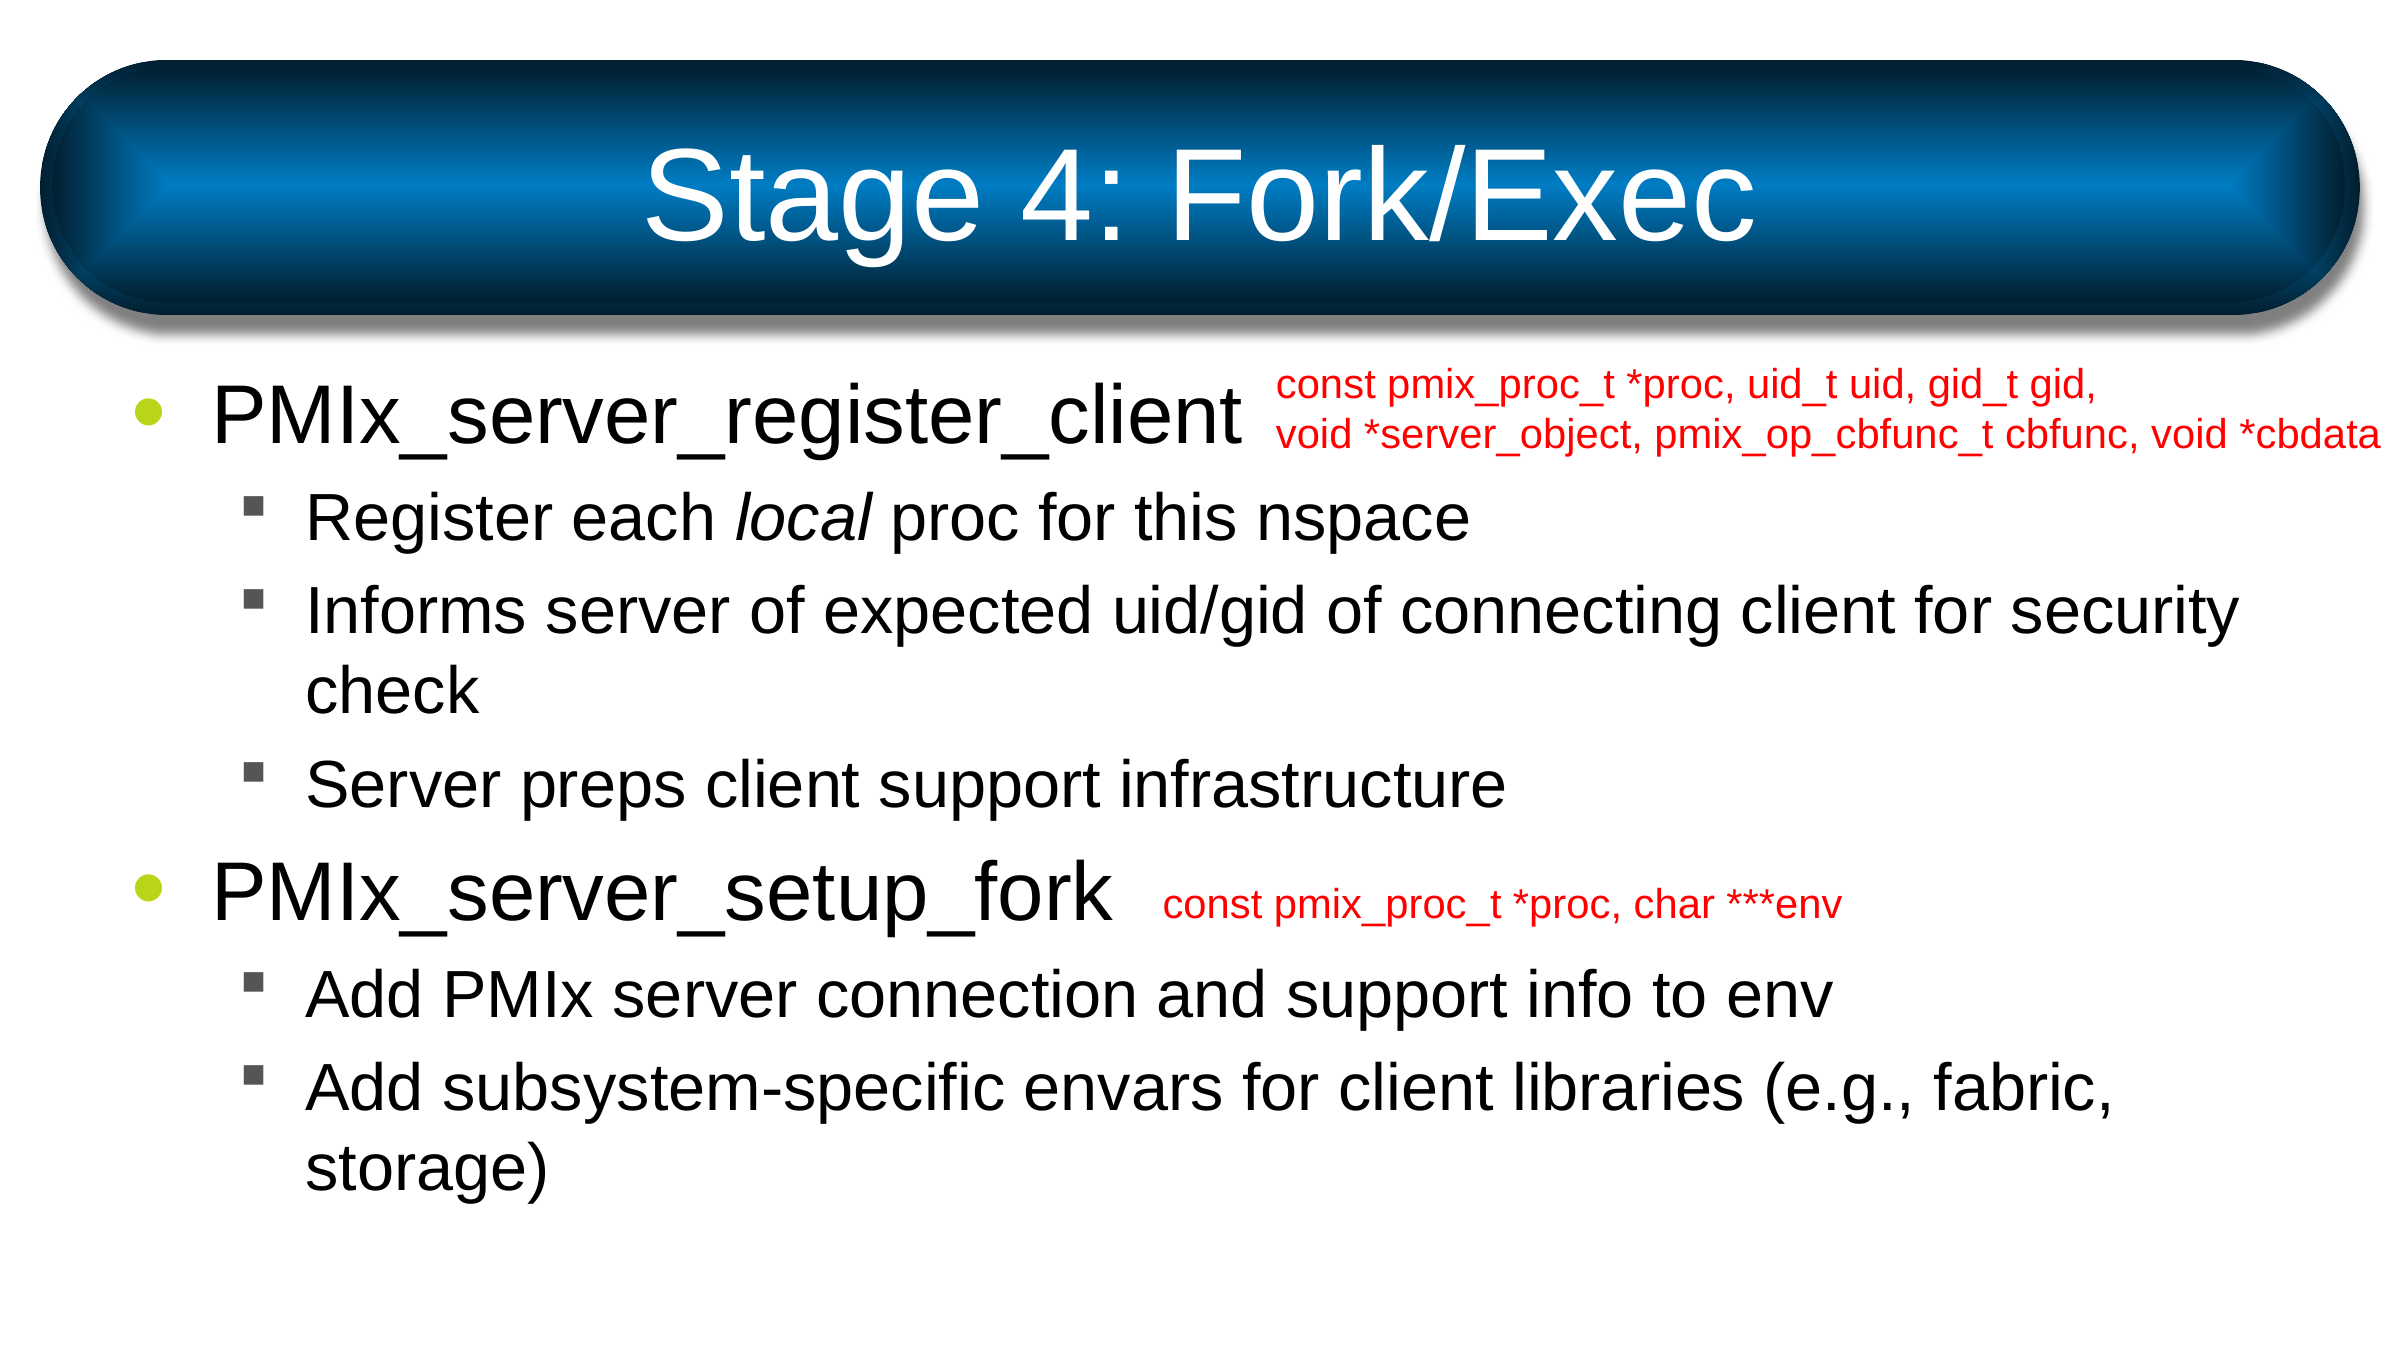

# Stage 4: Fork/Exec
PMIx_server_register_client
Register each local proc for this nspace
Informs server of expected uid/gid of connecting client for security check
Server preps client support infrastructure
PMIx_server_setup_fork
Add PMIx server connection and support info to env
Add subsystem-specific envars for client libraries (e.g., fabric, storage)
const pmix_proc_t *proc, uid_t uid, gid_t gid,
void *server_object, pmix_op_cbfunc_t cbfunc, void *cbdata
const pmix_proc_t *proc, char ***env